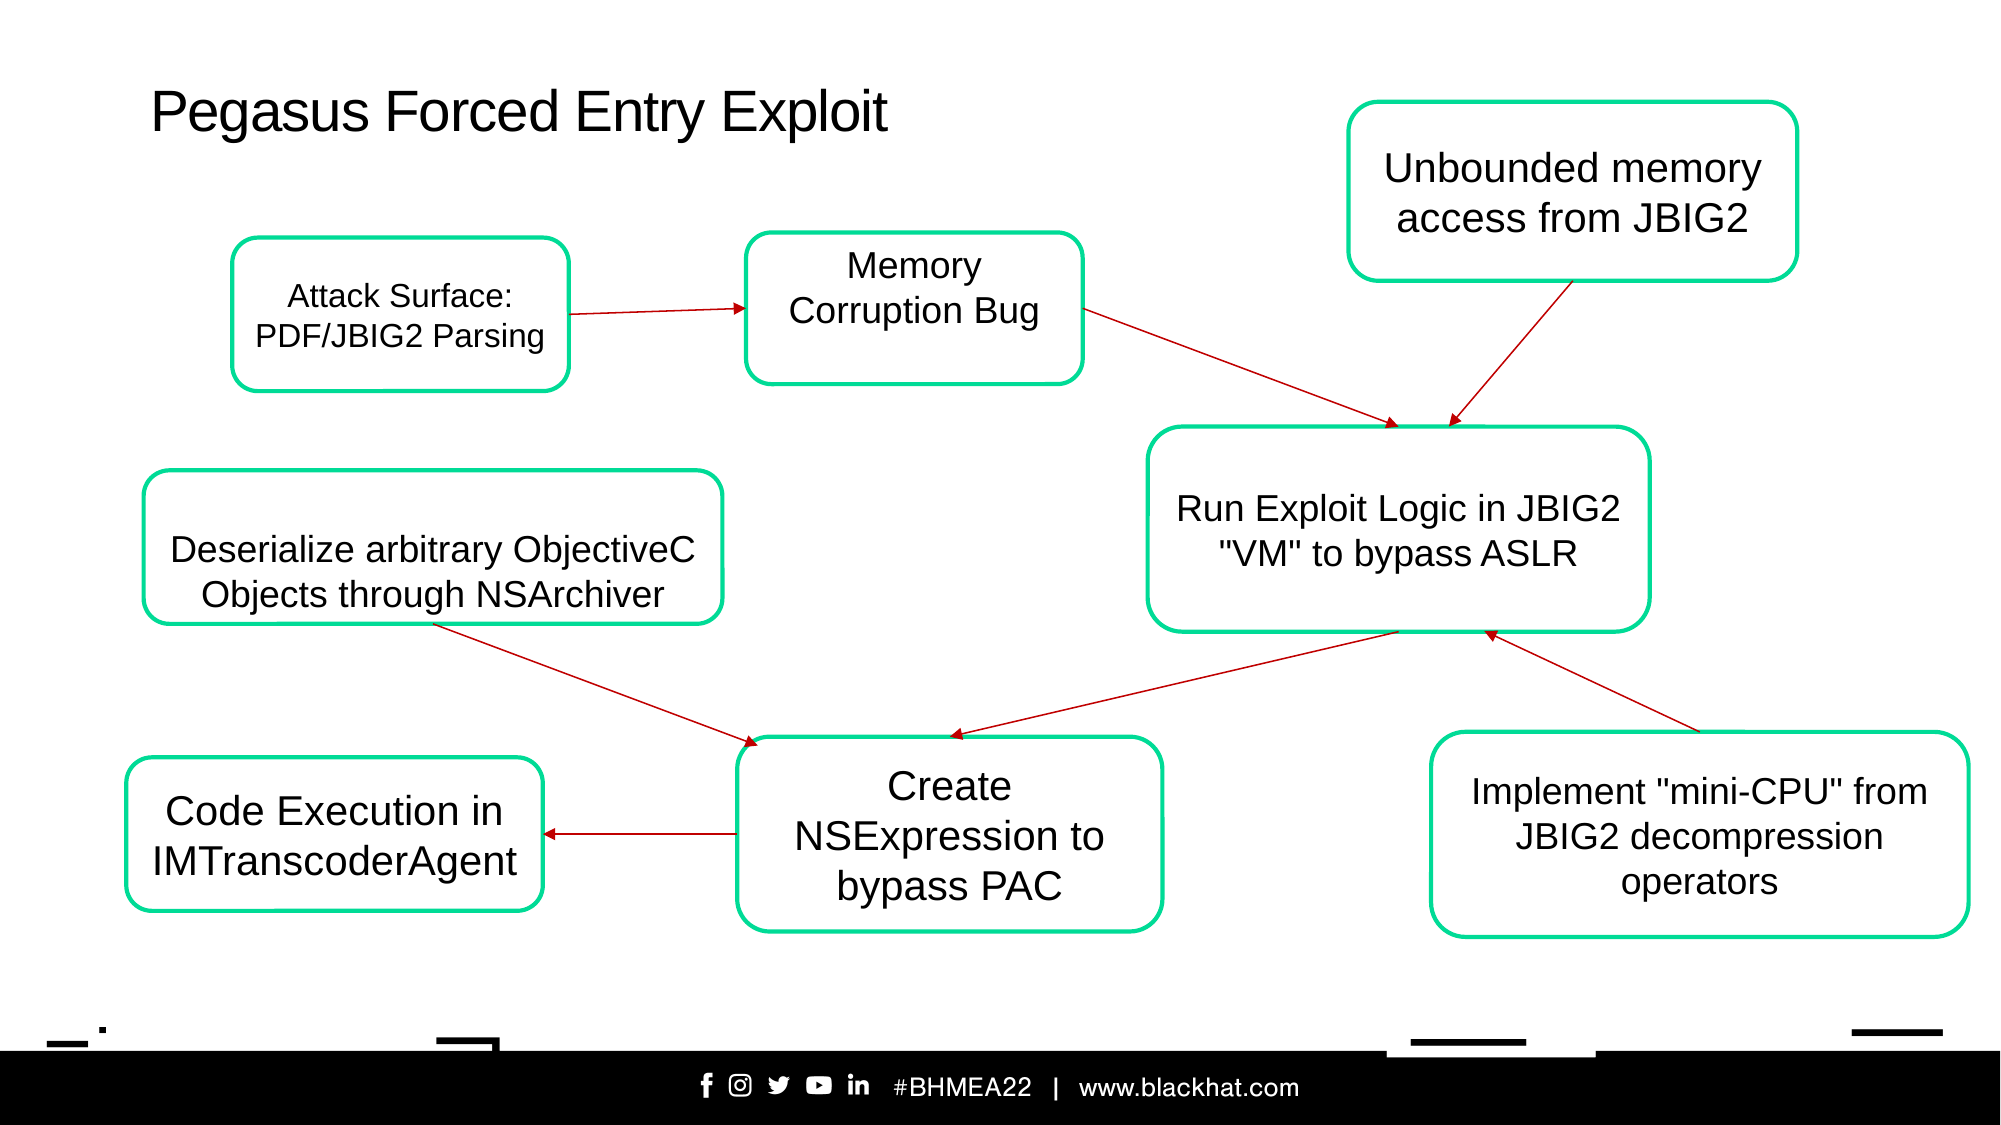

# Pegasus Forced Entry Exploit
Unbounded memory access from JBIG2
Memory Corruption Bug

Attack Surface: PDF/JBIG2 Parsing
Run Exploit Logic in JBIG2 "VM" to bypass ASLR

Deserialize arbitrary ObjectiveC Objects through NSArchiver
Implement "mini-CPU" from JBIG2 decompression operators
Create NSExpression to bypass PAC
Code Execution in IMTranscoderAgent